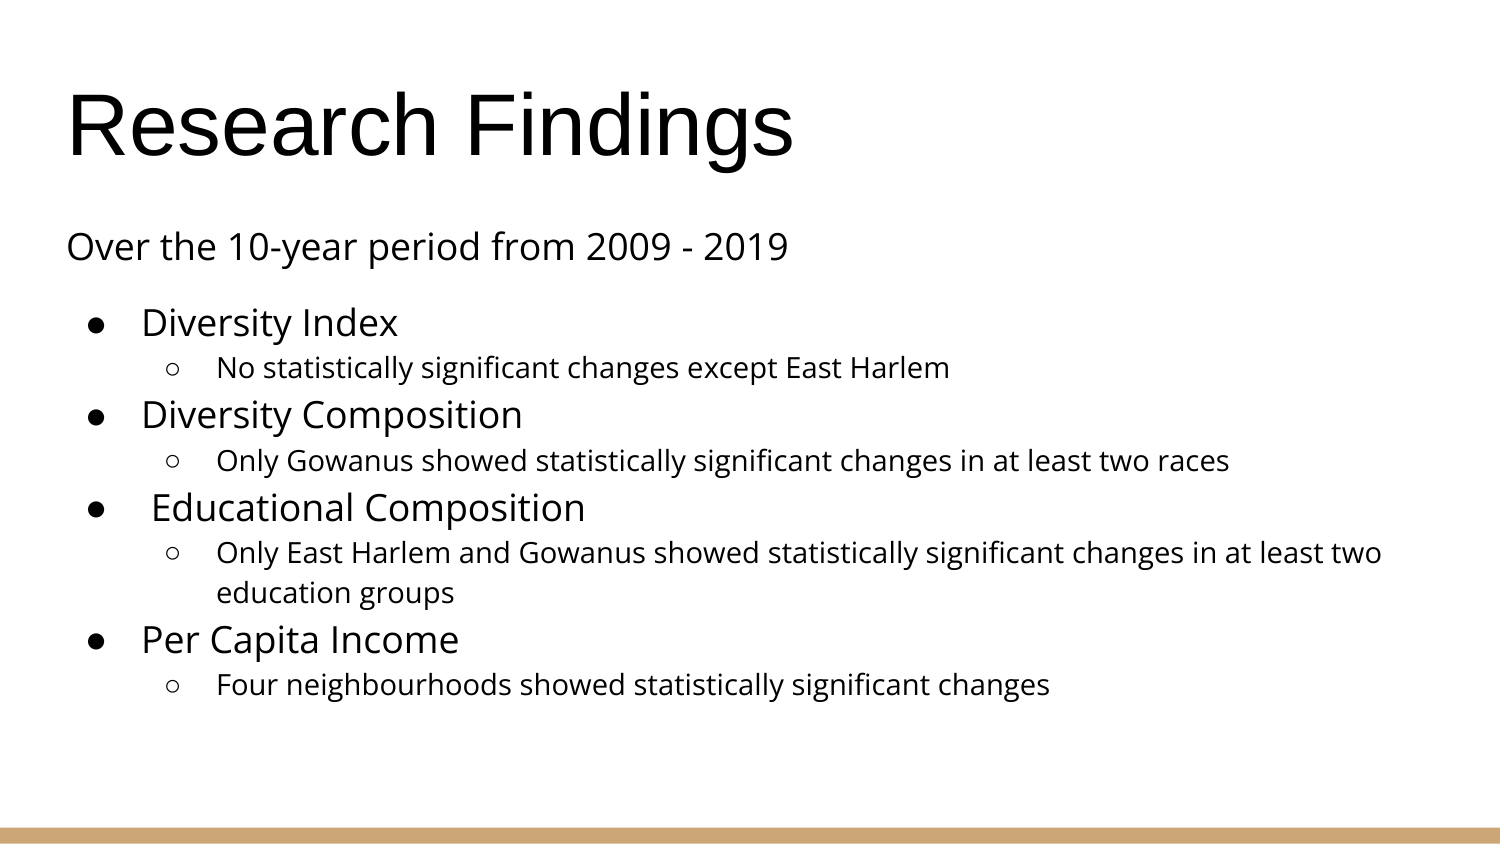

# Research Findings
Over the 10-year period from 2009 - 2019
Diversity Index
No statistically significant changes except East Harlem
Diversity Composition
Only Gowanus showed statistically significant changes in at least two races
 Educational Composition
Only East Harlem and Gowanus showed statistically significant changes in at least two education groups
Per Capita Income
Four neighbourhoods showed statistically significant changes